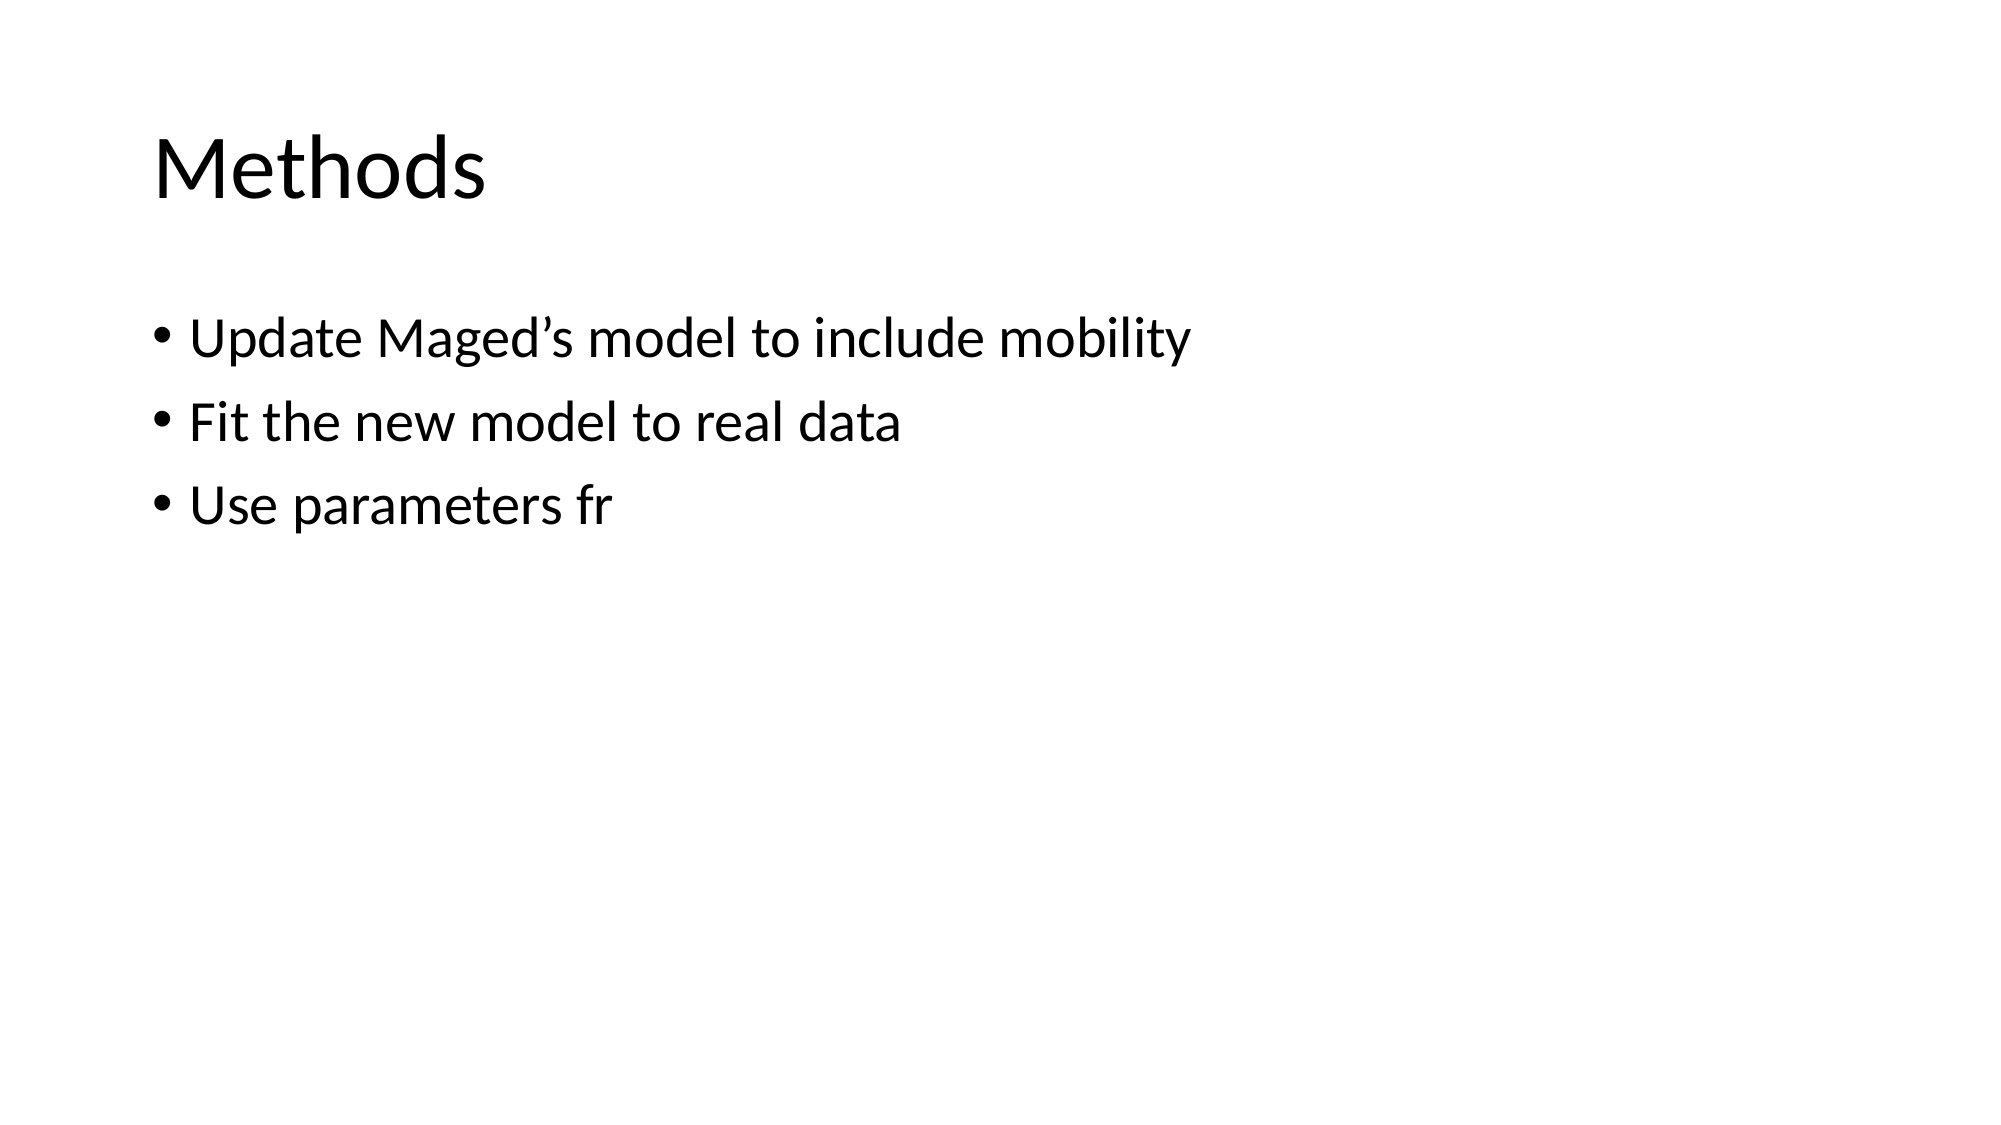

# Methods
Update Maged’s model to include mobility
Fit the new model to real data
Use parameters fr